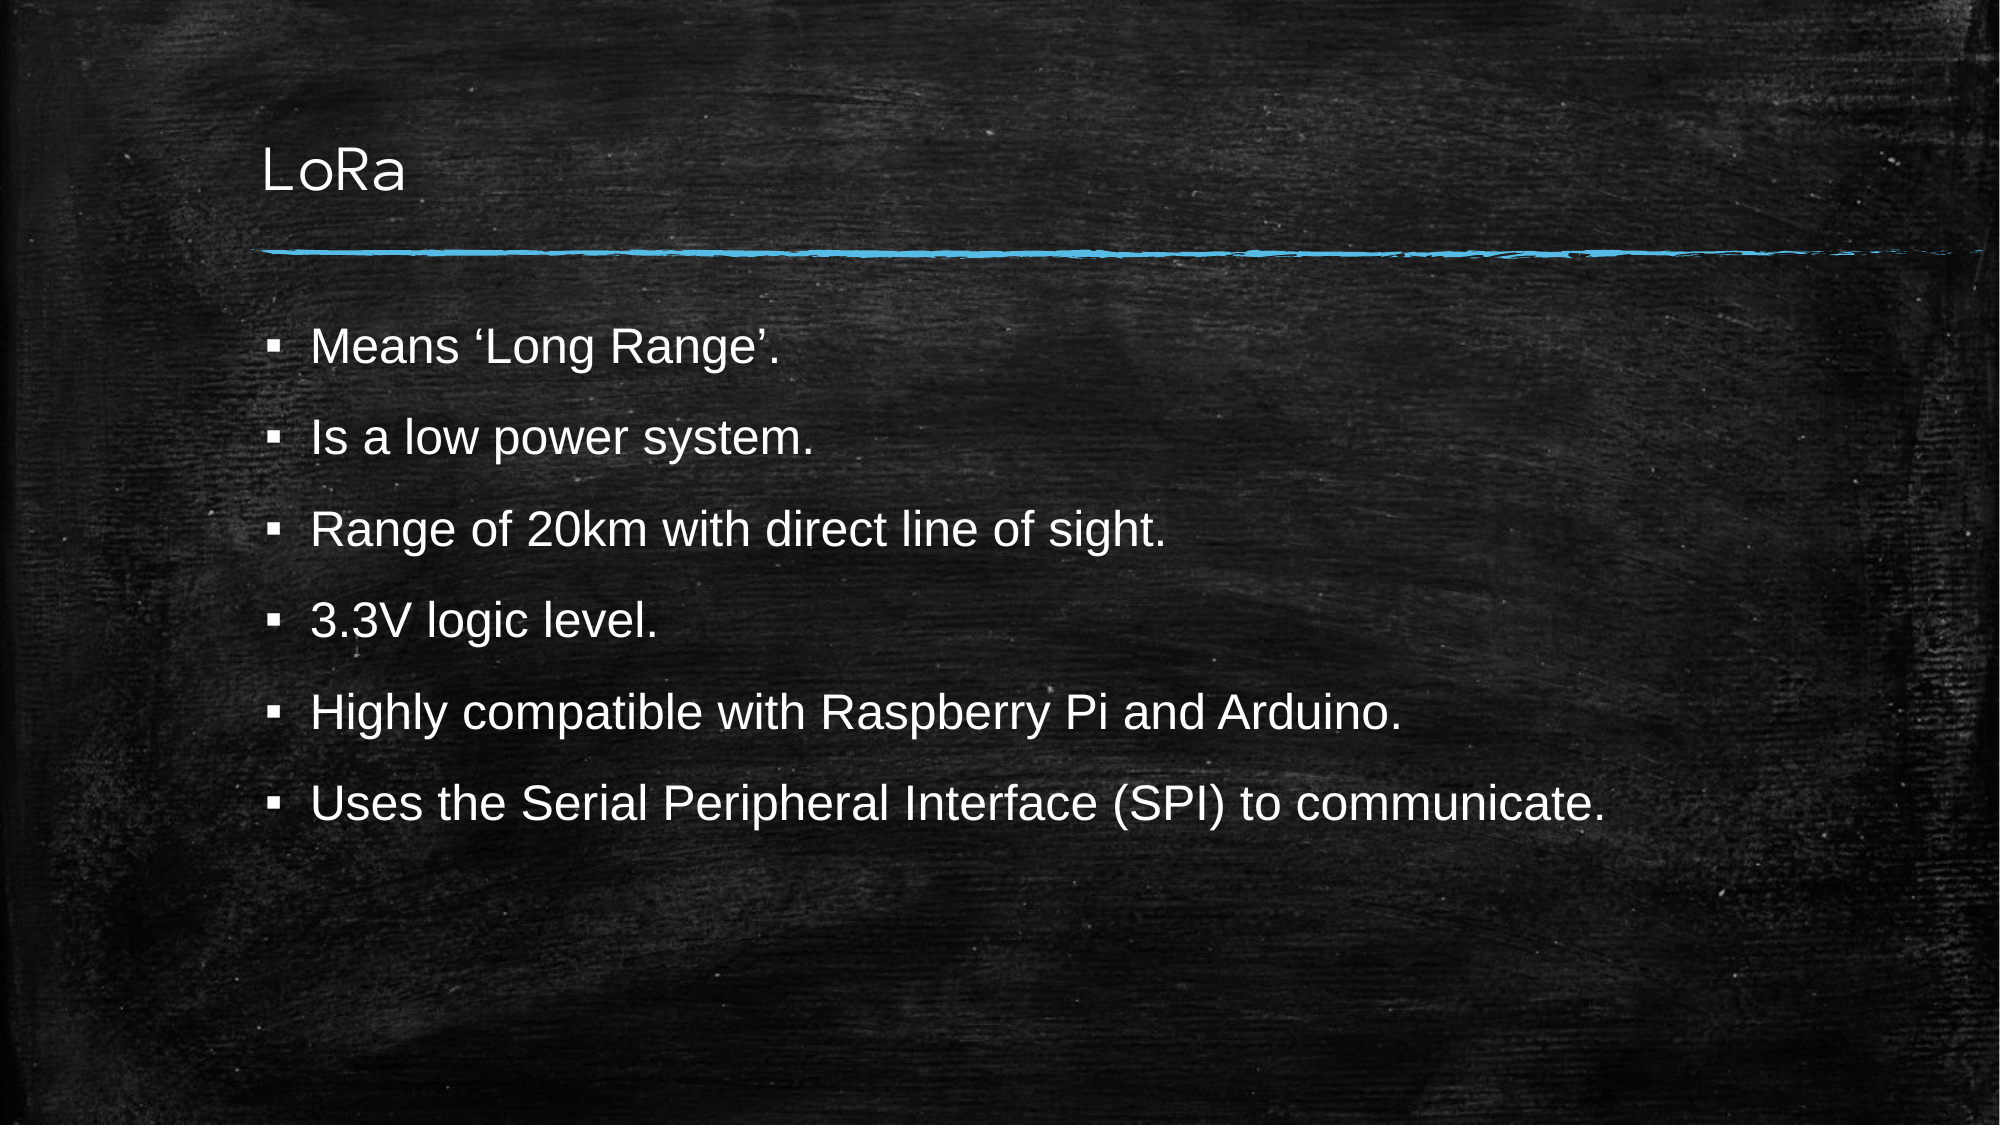

# LoRa
Means ‘Long Range’.
Is a low power system.
Range of 20km with direct line of sight.
3.3V logic level.
Highly compatible with Raspberry Pi and Arduino.
Uses the Serial Peripheral Interface (SPI) to communicate.